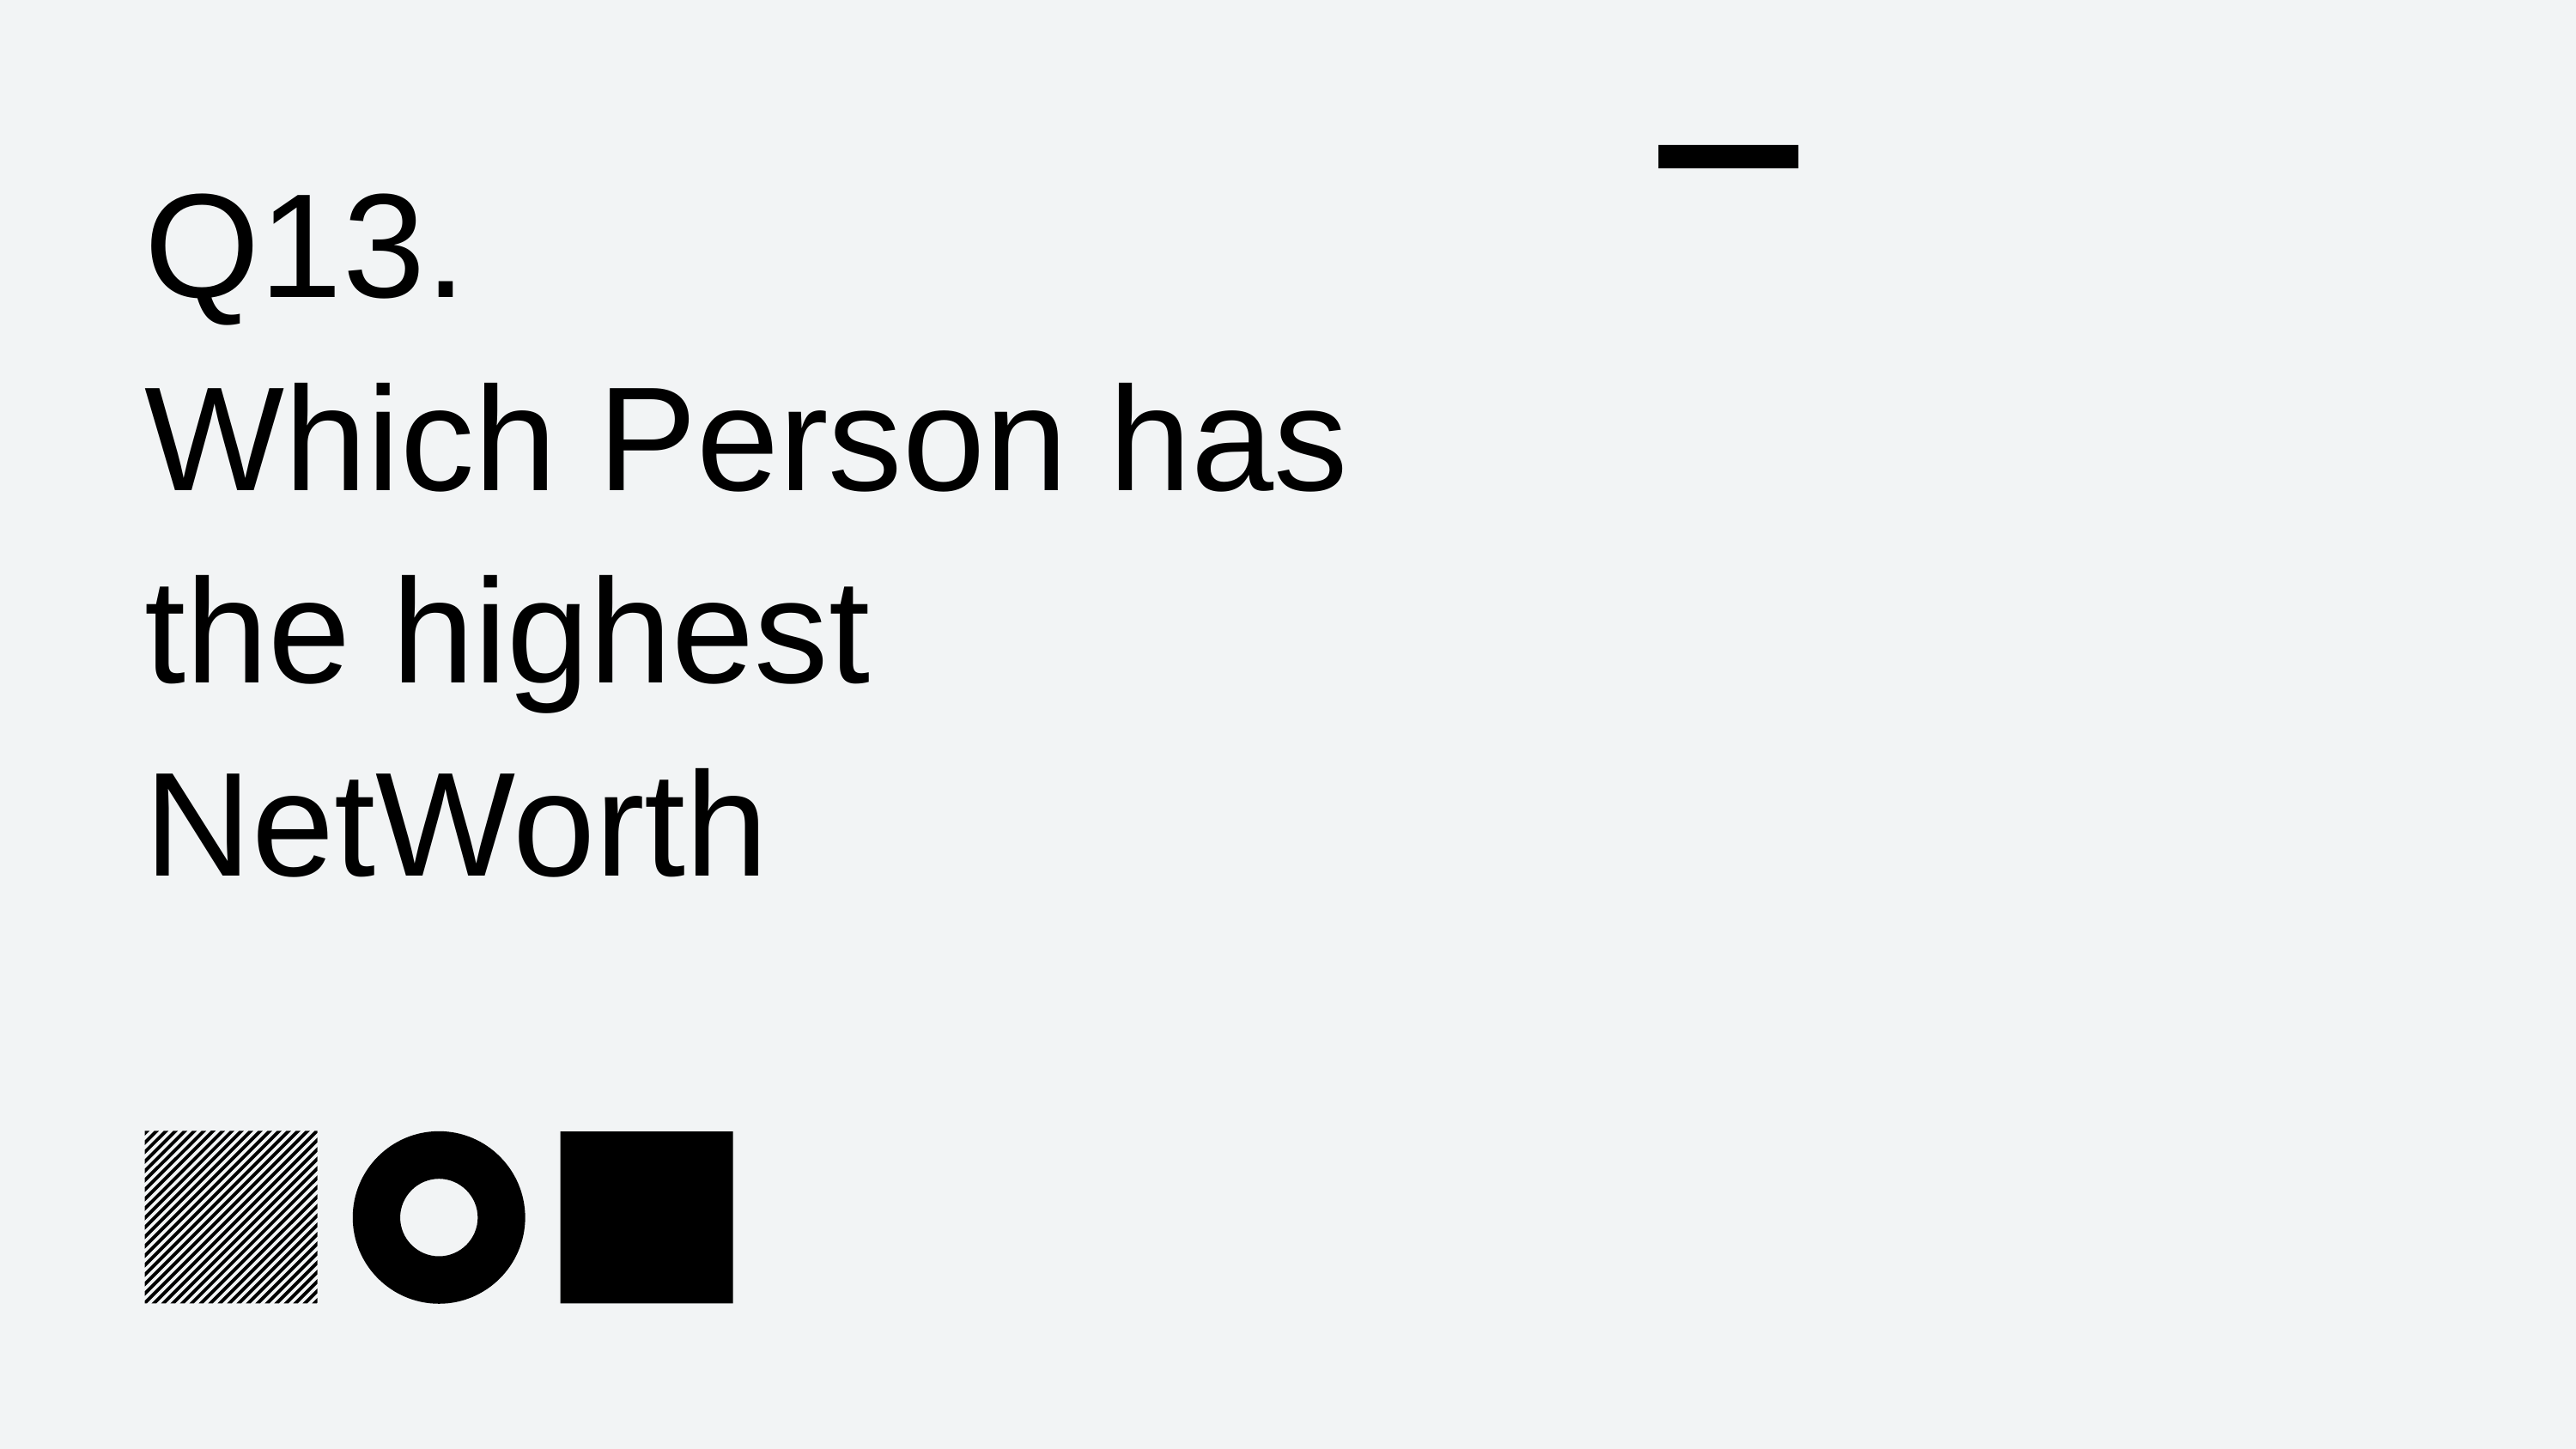

Q13.
Which Person has the highest NetWorth